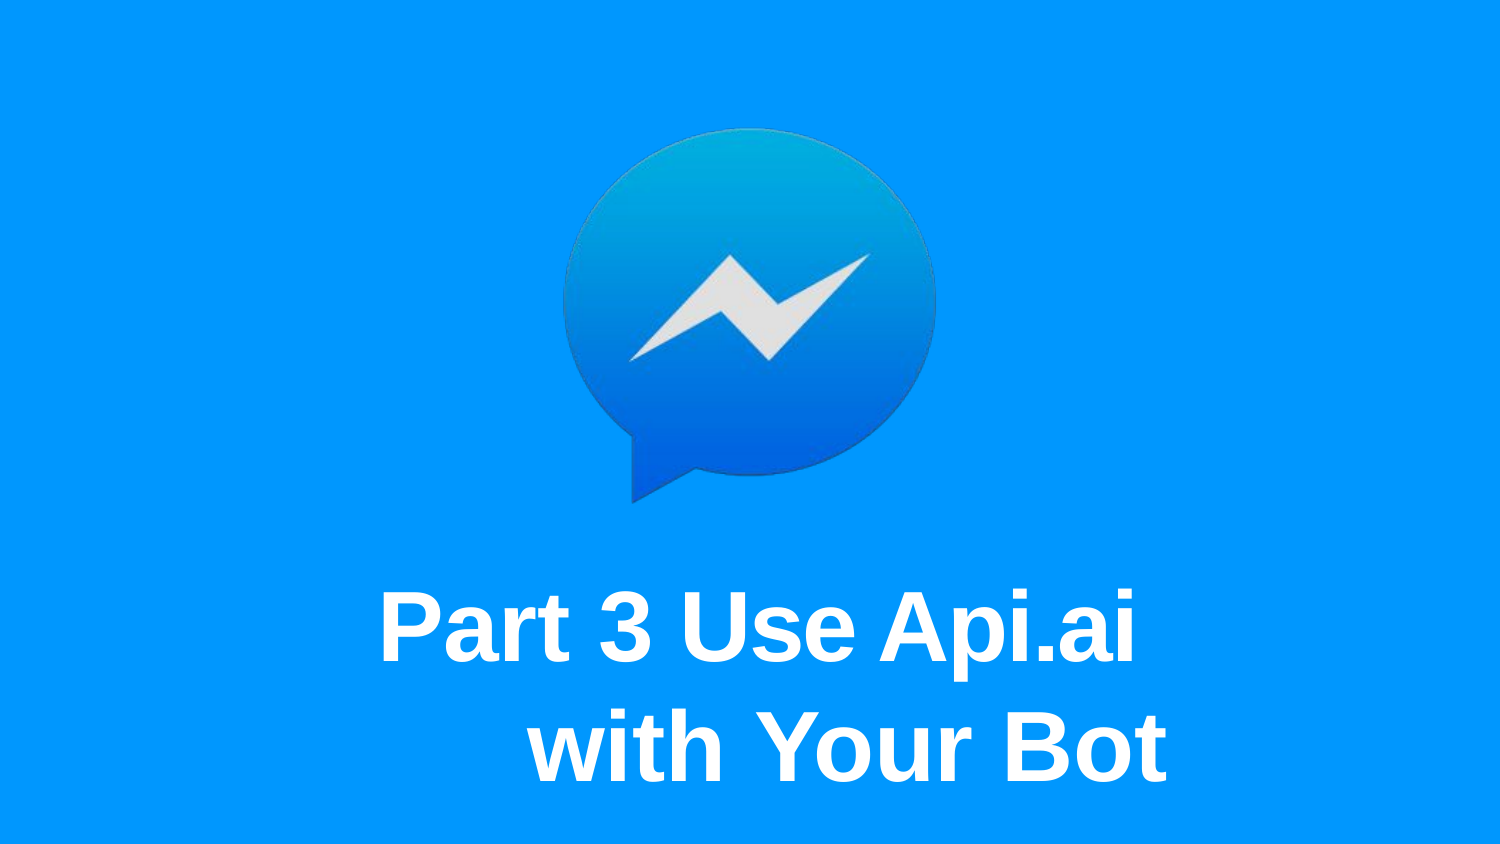

# Part 3 Use Api.ai with Your Bot